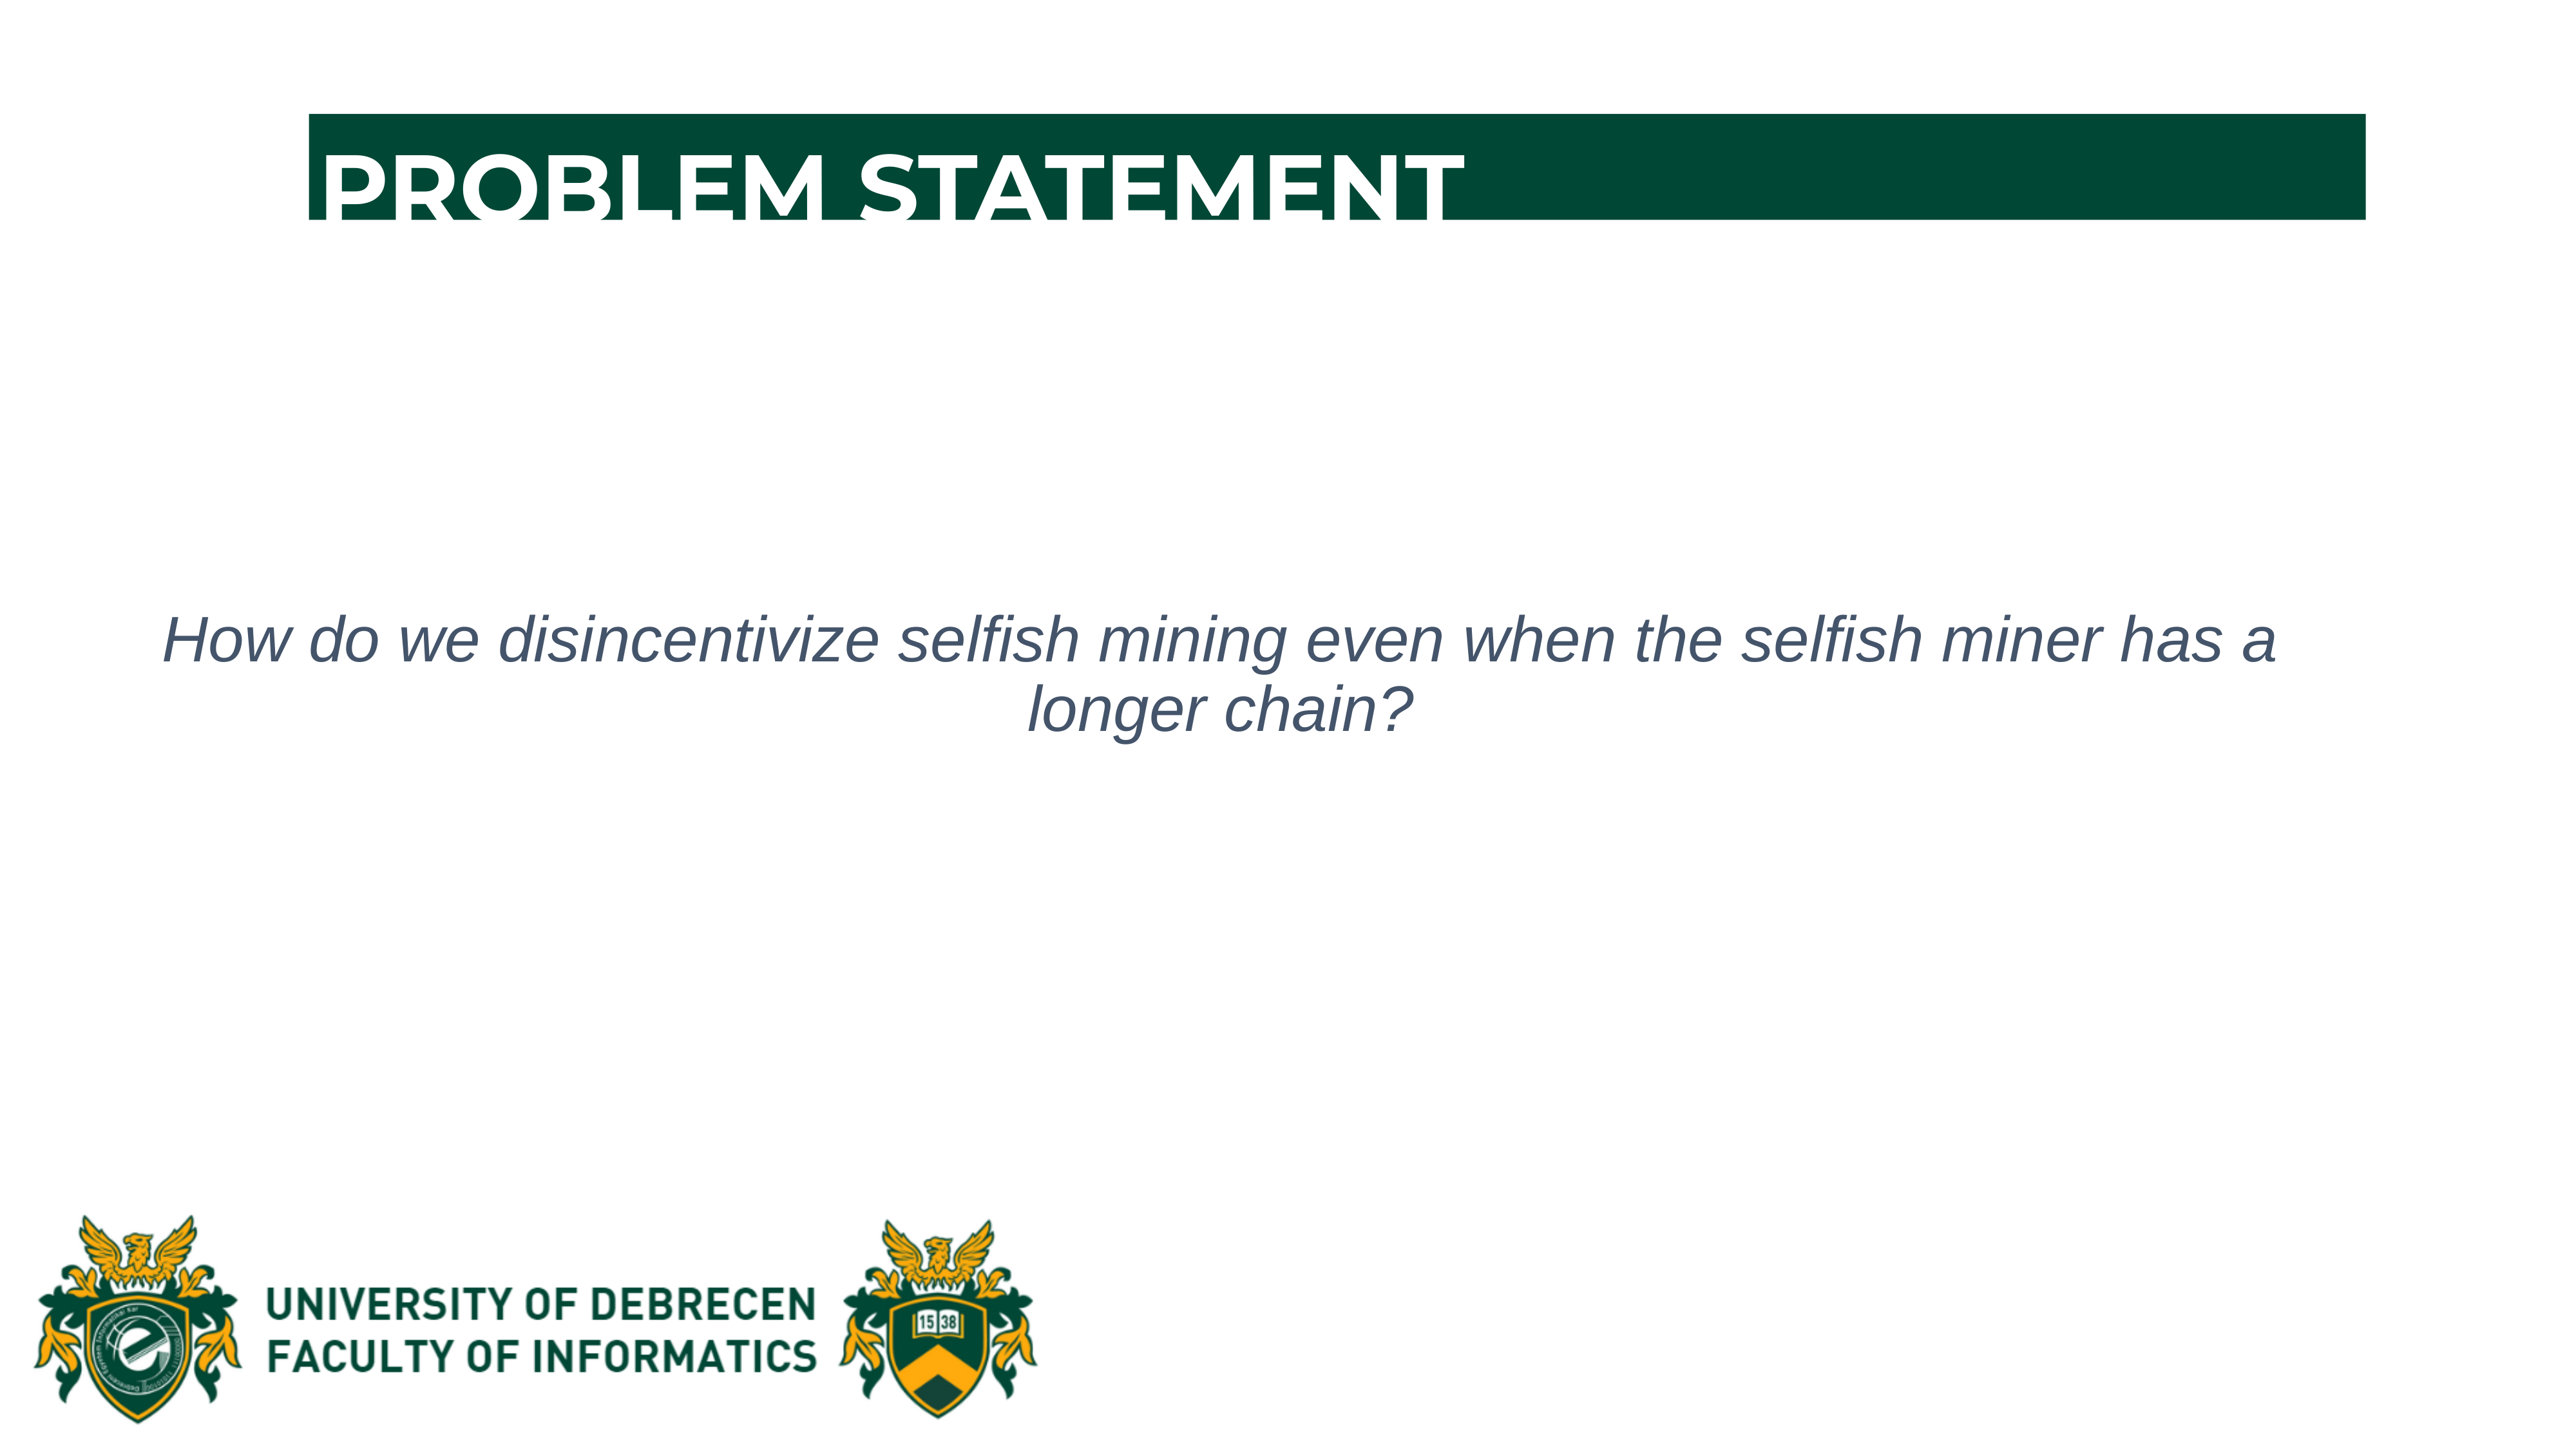

PROBLEM STATEMENT

How do we disincentivize selfish mining even when the selfish miner has a longer chain?